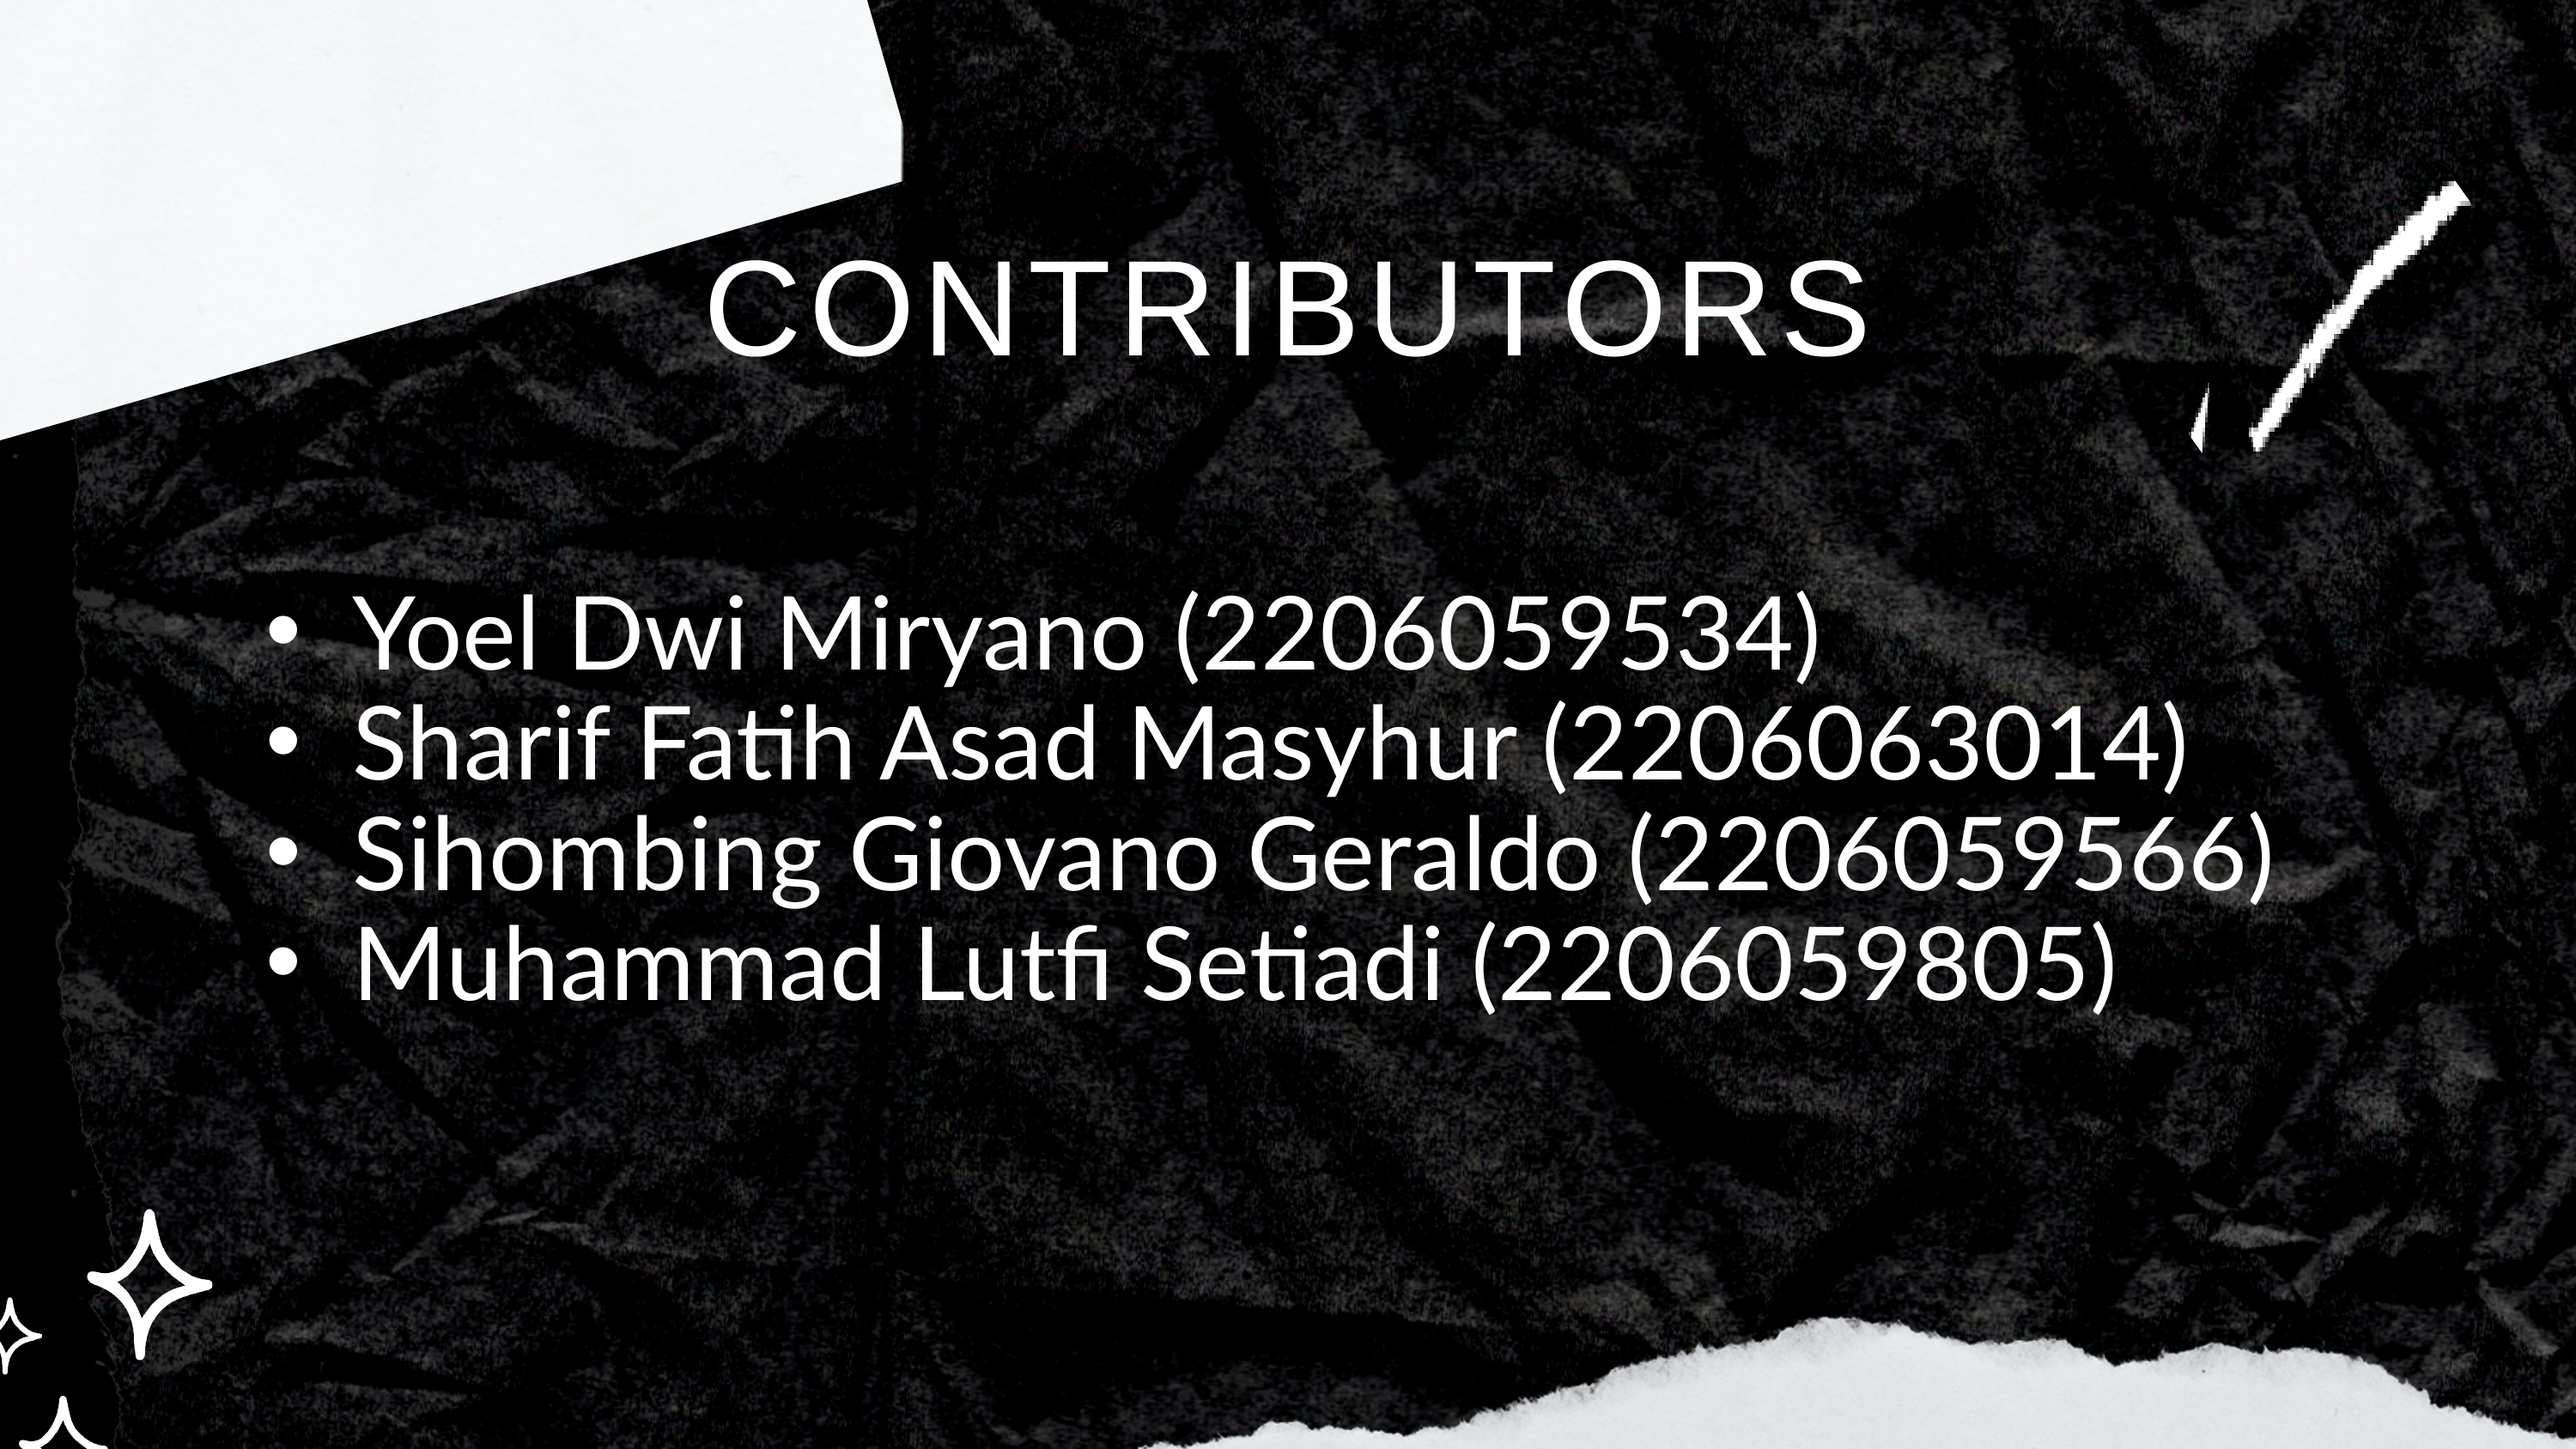

CONTRIBUTORS

Yoel Dwi Miryano (2206059534)
Sharif Fatih Asad Masyhur (2206063014)
Sihombing Giovano Geraldo (2206059566)
Muhammad Lutfi Setiadi (2206059805)